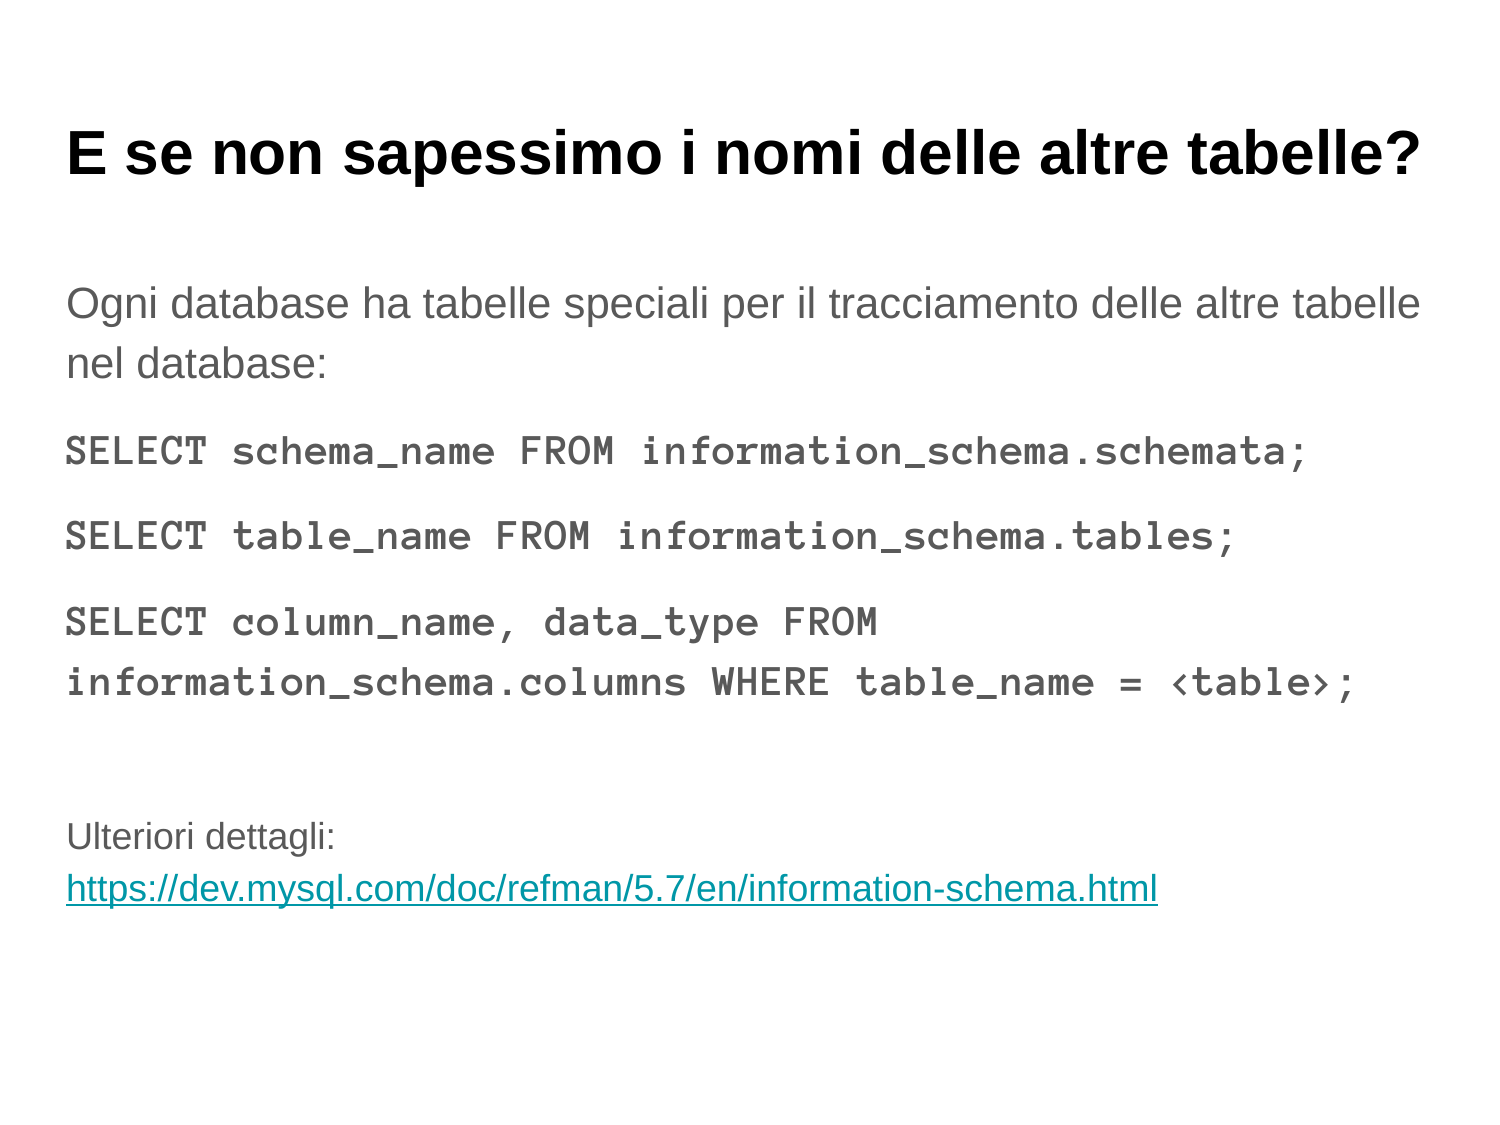

# E se non sapessimo i nomi delle altre tabelle?
Ogni database ha tabelle speciali per il tracciamento delle altre tabelle nel database:
SELECT schema_name FROM information_schema.schemata;
SELECT table_name FROM information_schema.tables;
SELECT column_name, data_type FROM information_schema.columns WHERE table_name = <table>;

Ulteriori dettagli: https://dev.mysql.com/doc/refman/5.7/en/information-schema.html